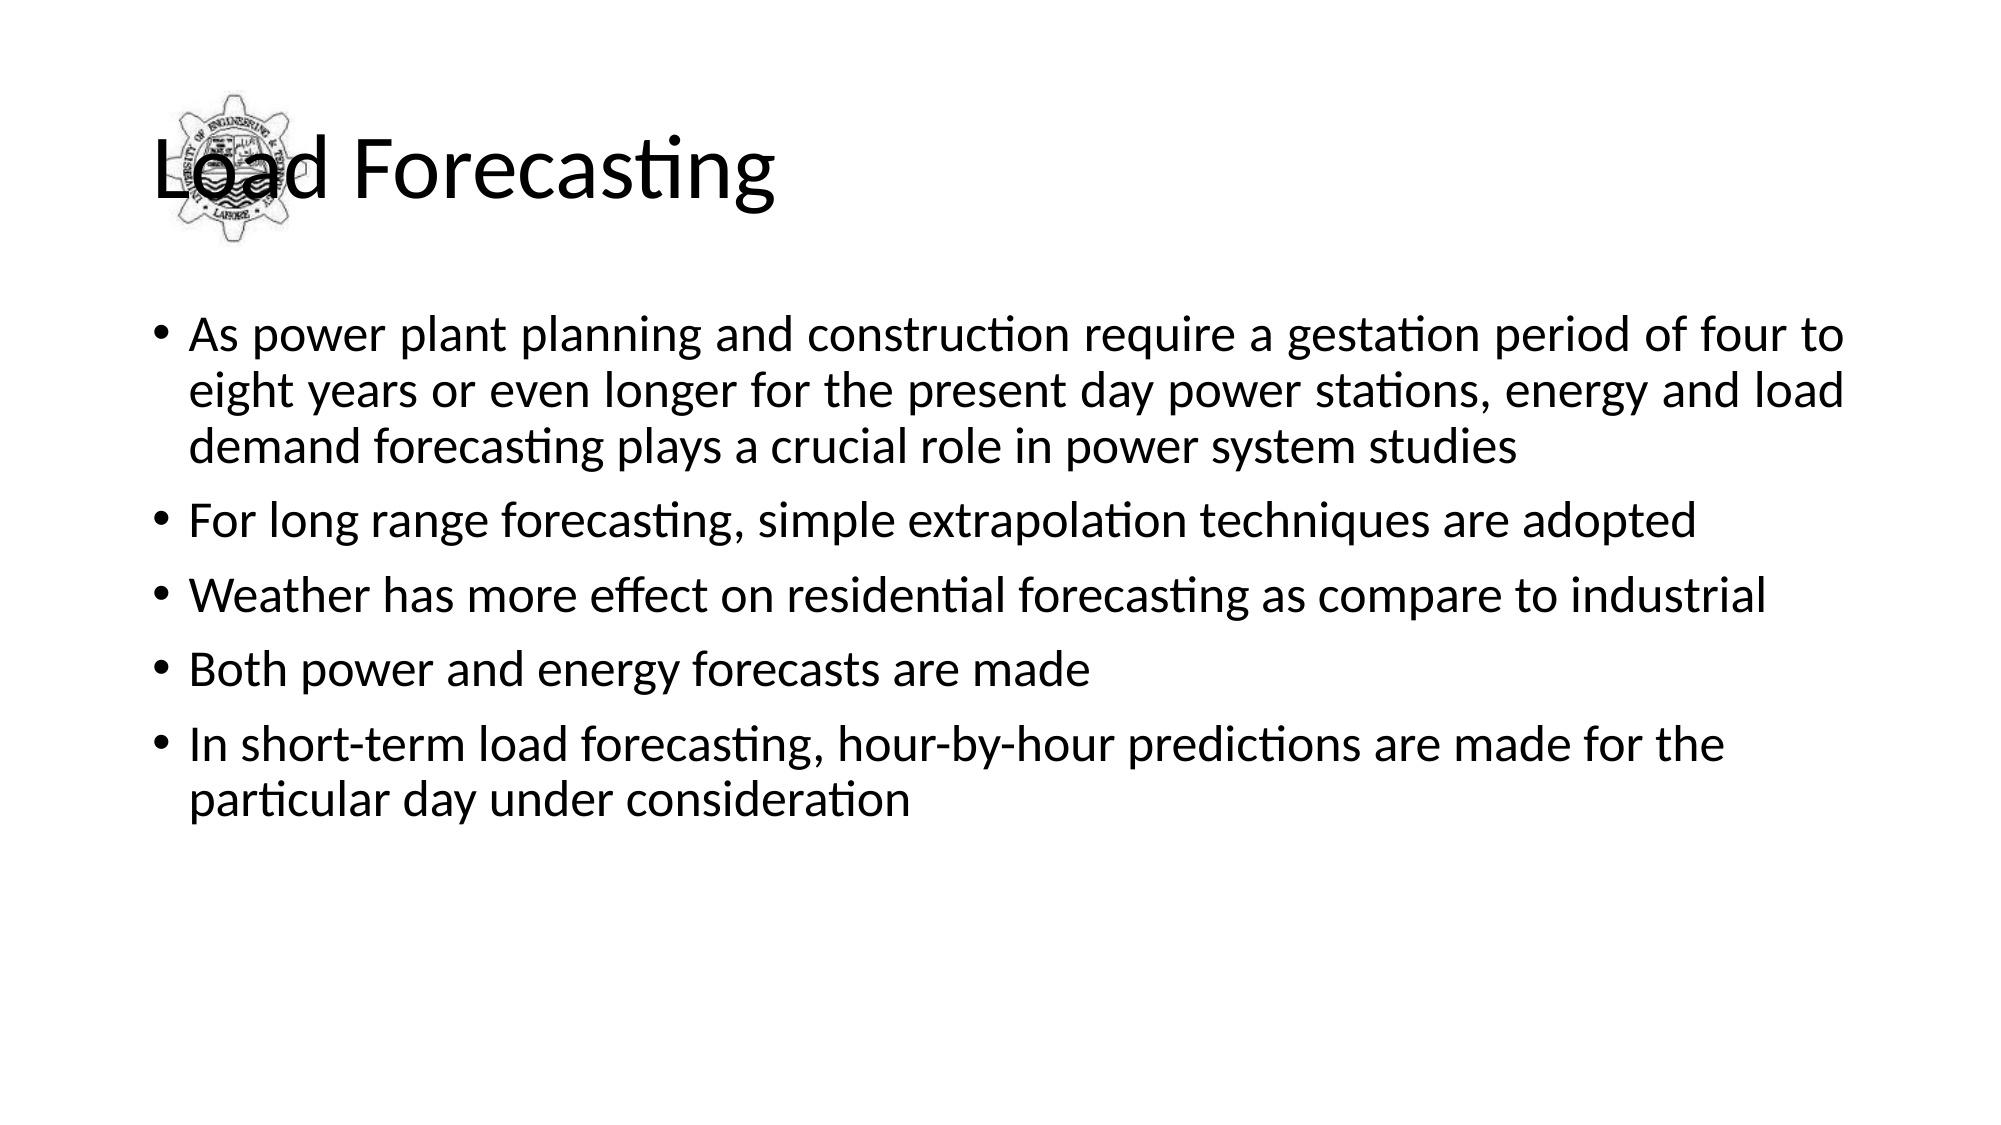

# Load Forecasting
As power plant planning and construction require a gestation period of four to eight years or even longer for the present day power stations, energy and load demand forecasting plays a crucial role in power system studies
For long range forecasting, simple extrapolation techniques are adopted
Weather has more effect on residential forecasting as compare to industrial
Both power and energy forecasts are made
In short-term load forecasting, hour-by-hour predictions are made for the particular day under consideration